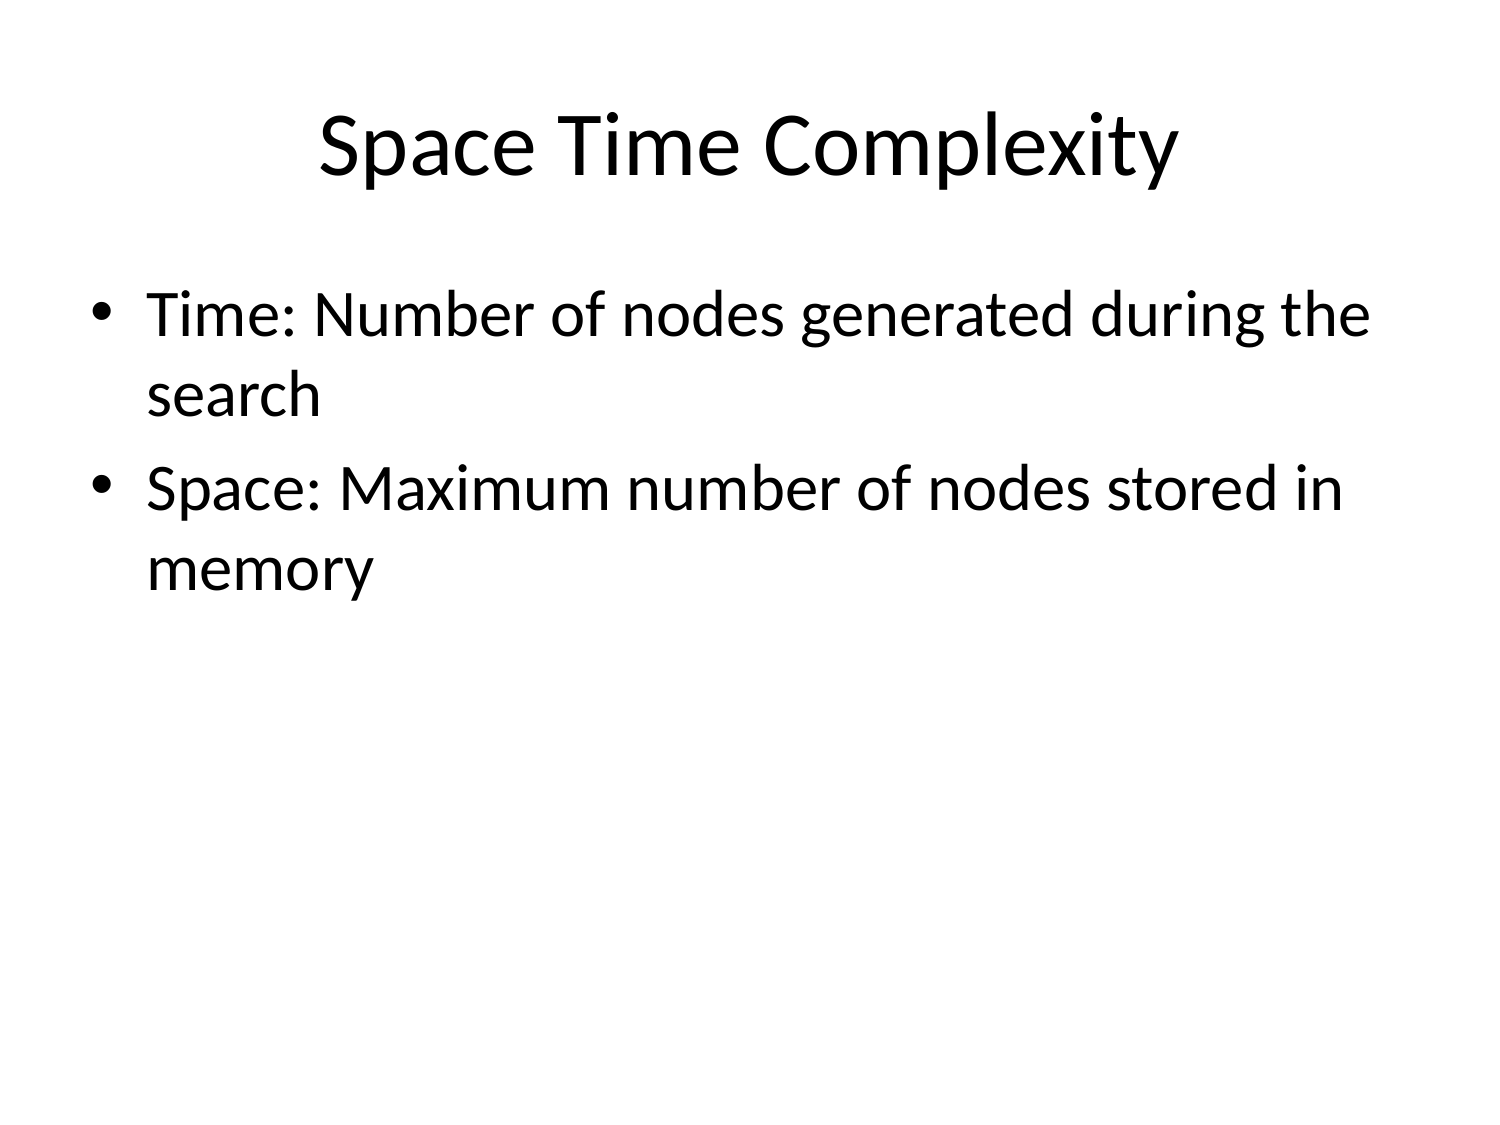

# Space Time Complexity
Time: Number of nodes generated during the search
Space: Maximum number of nodes stored in memory